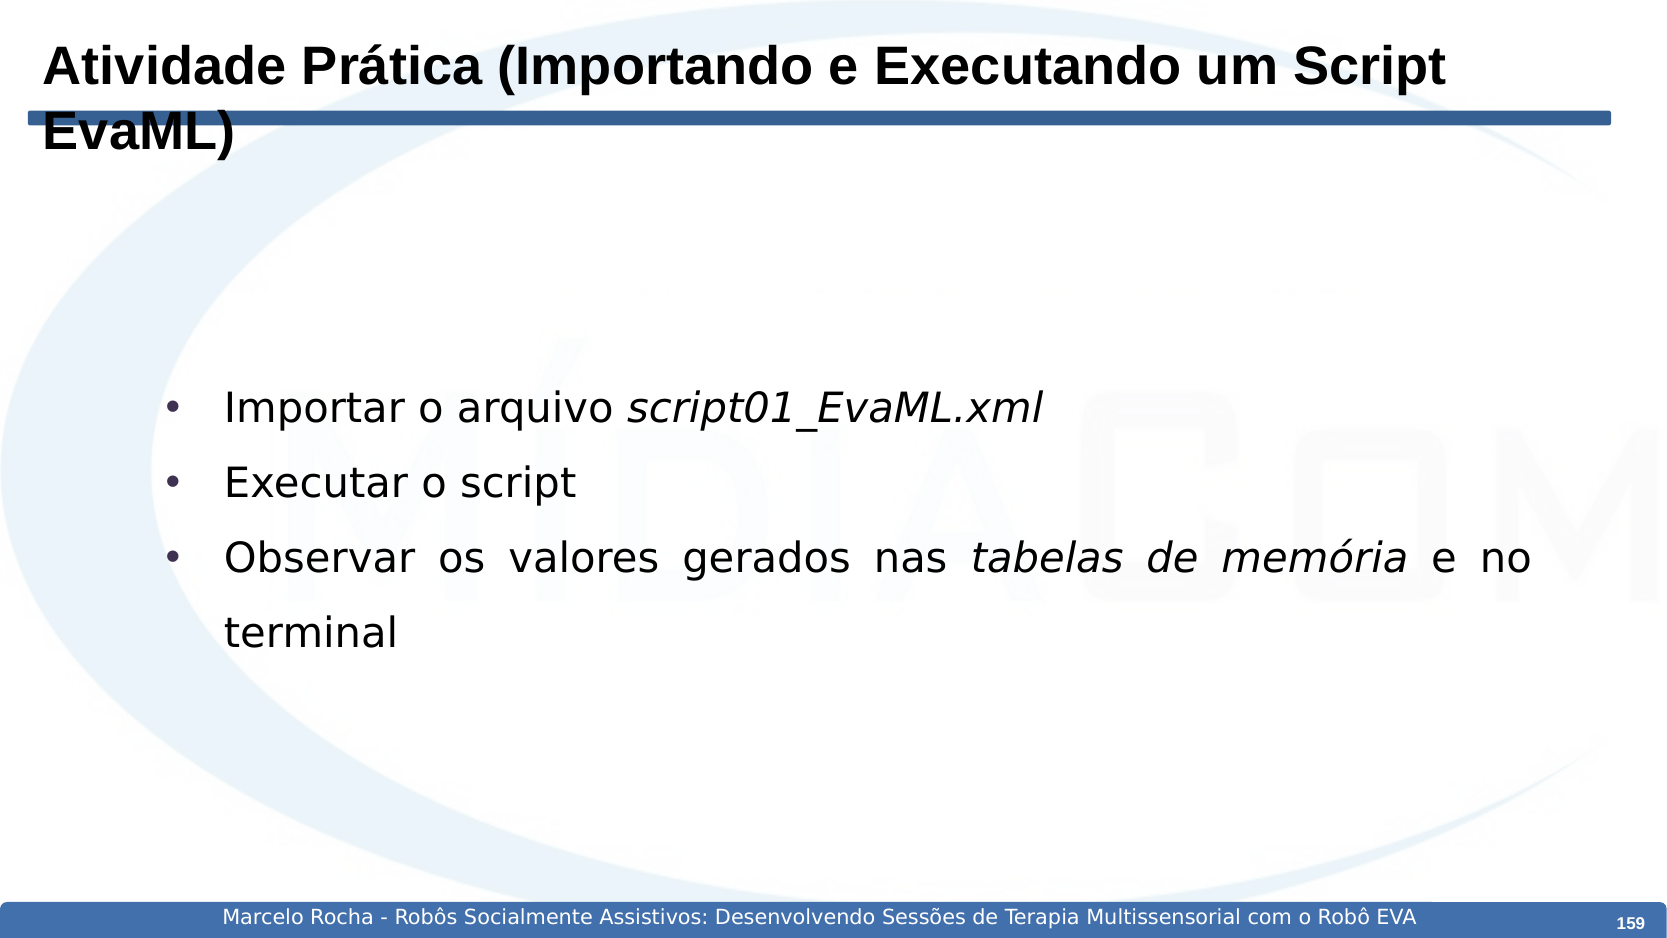

# Atividade Prática (Importando e Executando um Script EvaML)
Importar o arquivo script01_EvaML.xml
Executar o script
Observar os valores gerados nas tabelas de memória e no terminal
Marcelo Rocha - Robôs Socialmente Assistivos: Desenvolvendo Sessões de Terapia Multissensorial com o Robô EVA
159